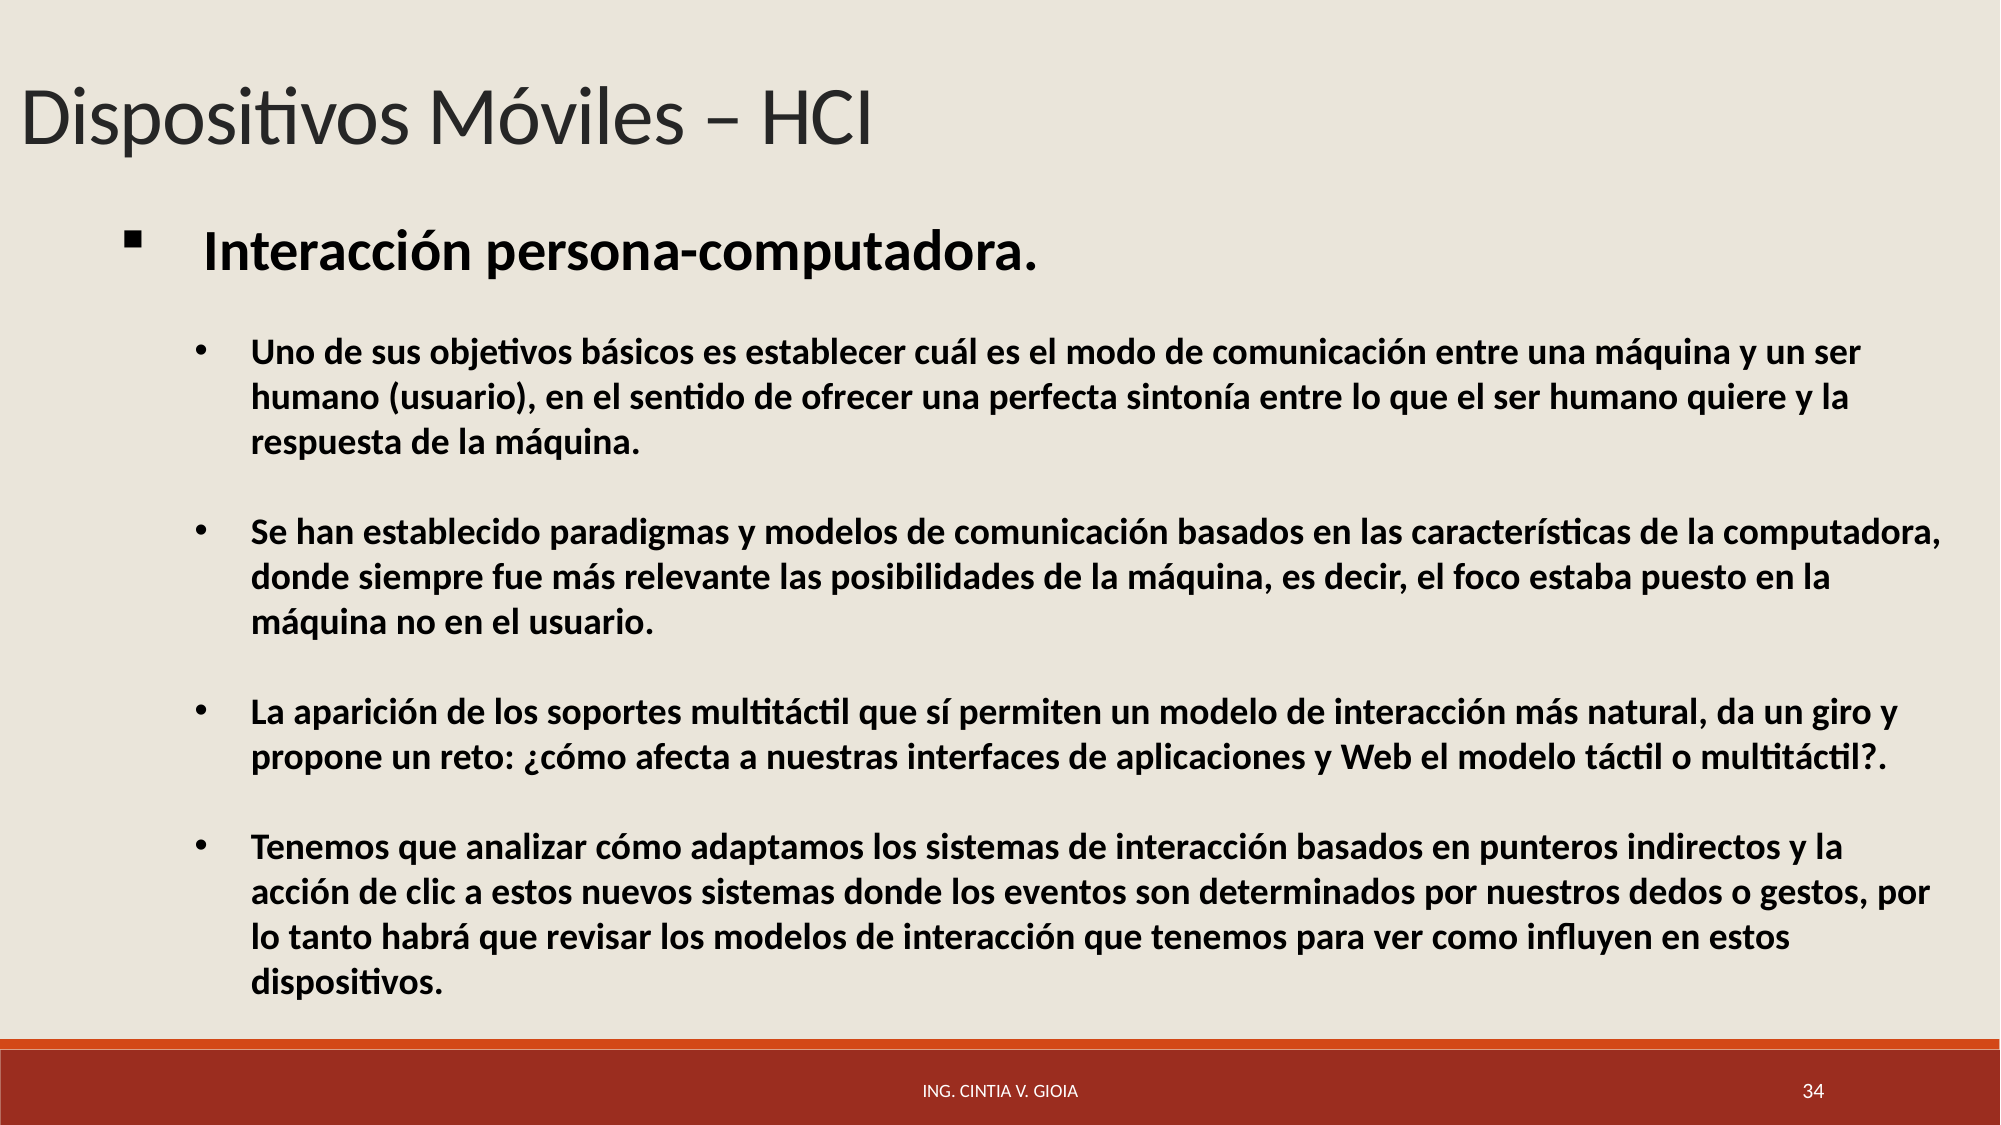

# Dispositivos Móviles – HCI
Interacción persona-computadora.

Uno de sus objetivos básicos es establecer cuál es el modo de comunicación entre una máquina y un ser humano (usuario), en el sentido de ofrecer una perfecta sintonía entre lo que el ser humano quiere y la respuesta de la máquina.

Se han establecido paradigmas y modelos de comunicación basados en las características de la computadora, donde siempre fue más relevante las posibilidades de la máquina, es decir, el foco estaba puesto en la máquina no en el usuario.

La aparición de los soportes multitáctil que sí permiten un modelo de interacción más natural, da un giro y propone un reto: ¿cómo afecta a nuestras interfaces de aplicaciones y Web el modelo táctil o multitáctil?.

Tenemos que analizar cómo adaptamos los sistemas de interacción basados en punteros indirectos y la acción de clic a estos nuevos sistemas donde los eventos son determinados por nuestros dedos o gestos, por lo tanto habrá que revisar los modelos de interacción que tenemos para ver como influyen en estos dispositivos.

Ing. Cintia V. Gioia
34